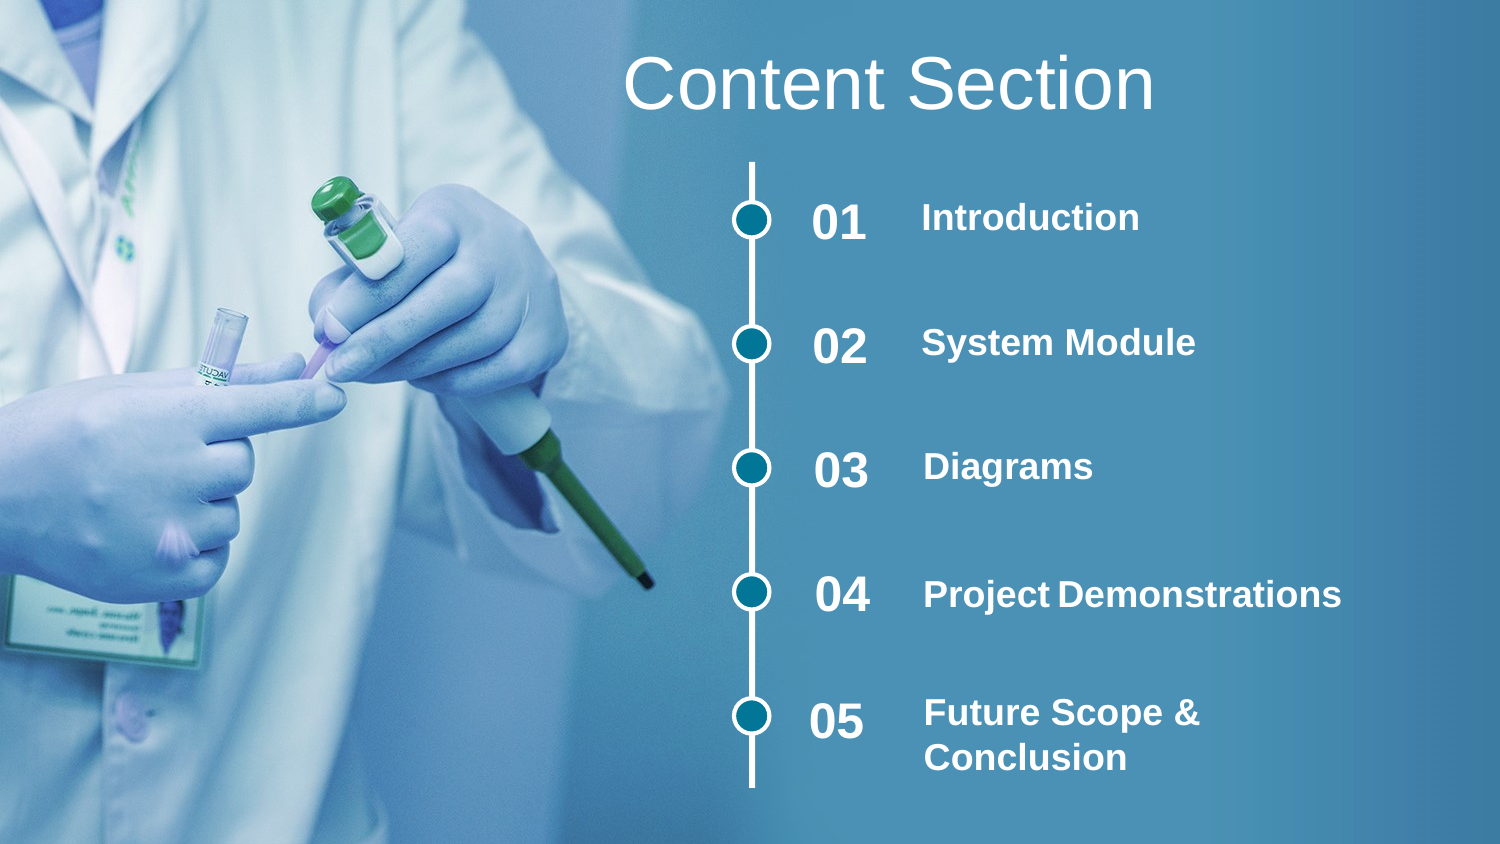

Content Section

01
Introduction

02
System Module

03
Diagrams

04
Project Demonstrations

Future Scope & Conclusion
05